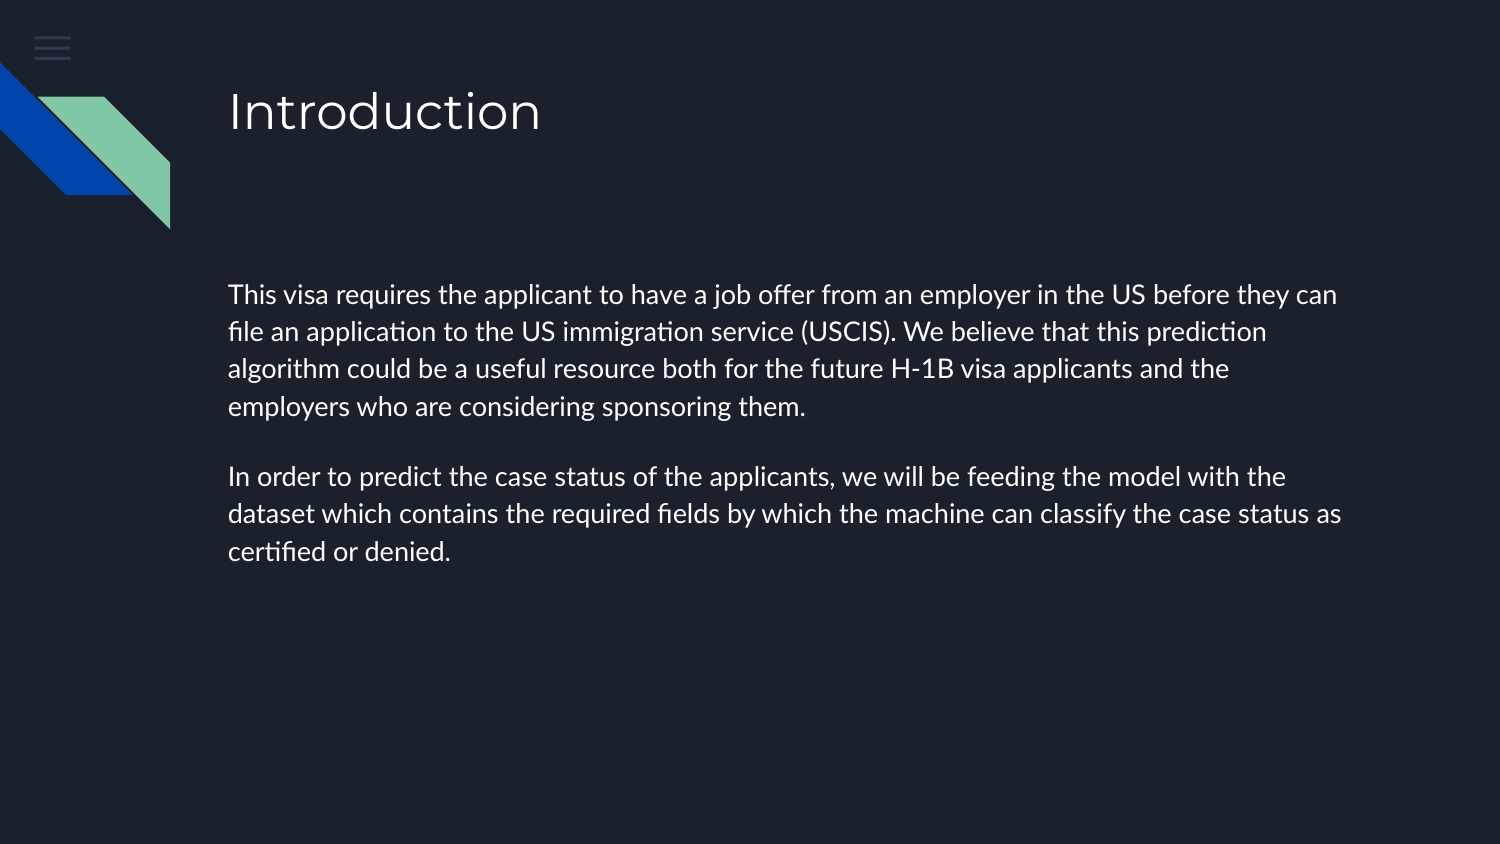

# Introduction
This visa requires the applicant to have a job offer from an employer in the US before they can file an application to the US immigration service (USCIS). We believe that this prediction algorithm could be a useful resource both for the future H-1B visa applicants and the employers who are considering sponsoring them.
In order to predict the case status of the applicants, we will be feeding the model with the dataset which contains the required fields by which the machine can classify the case status as certified or denied.